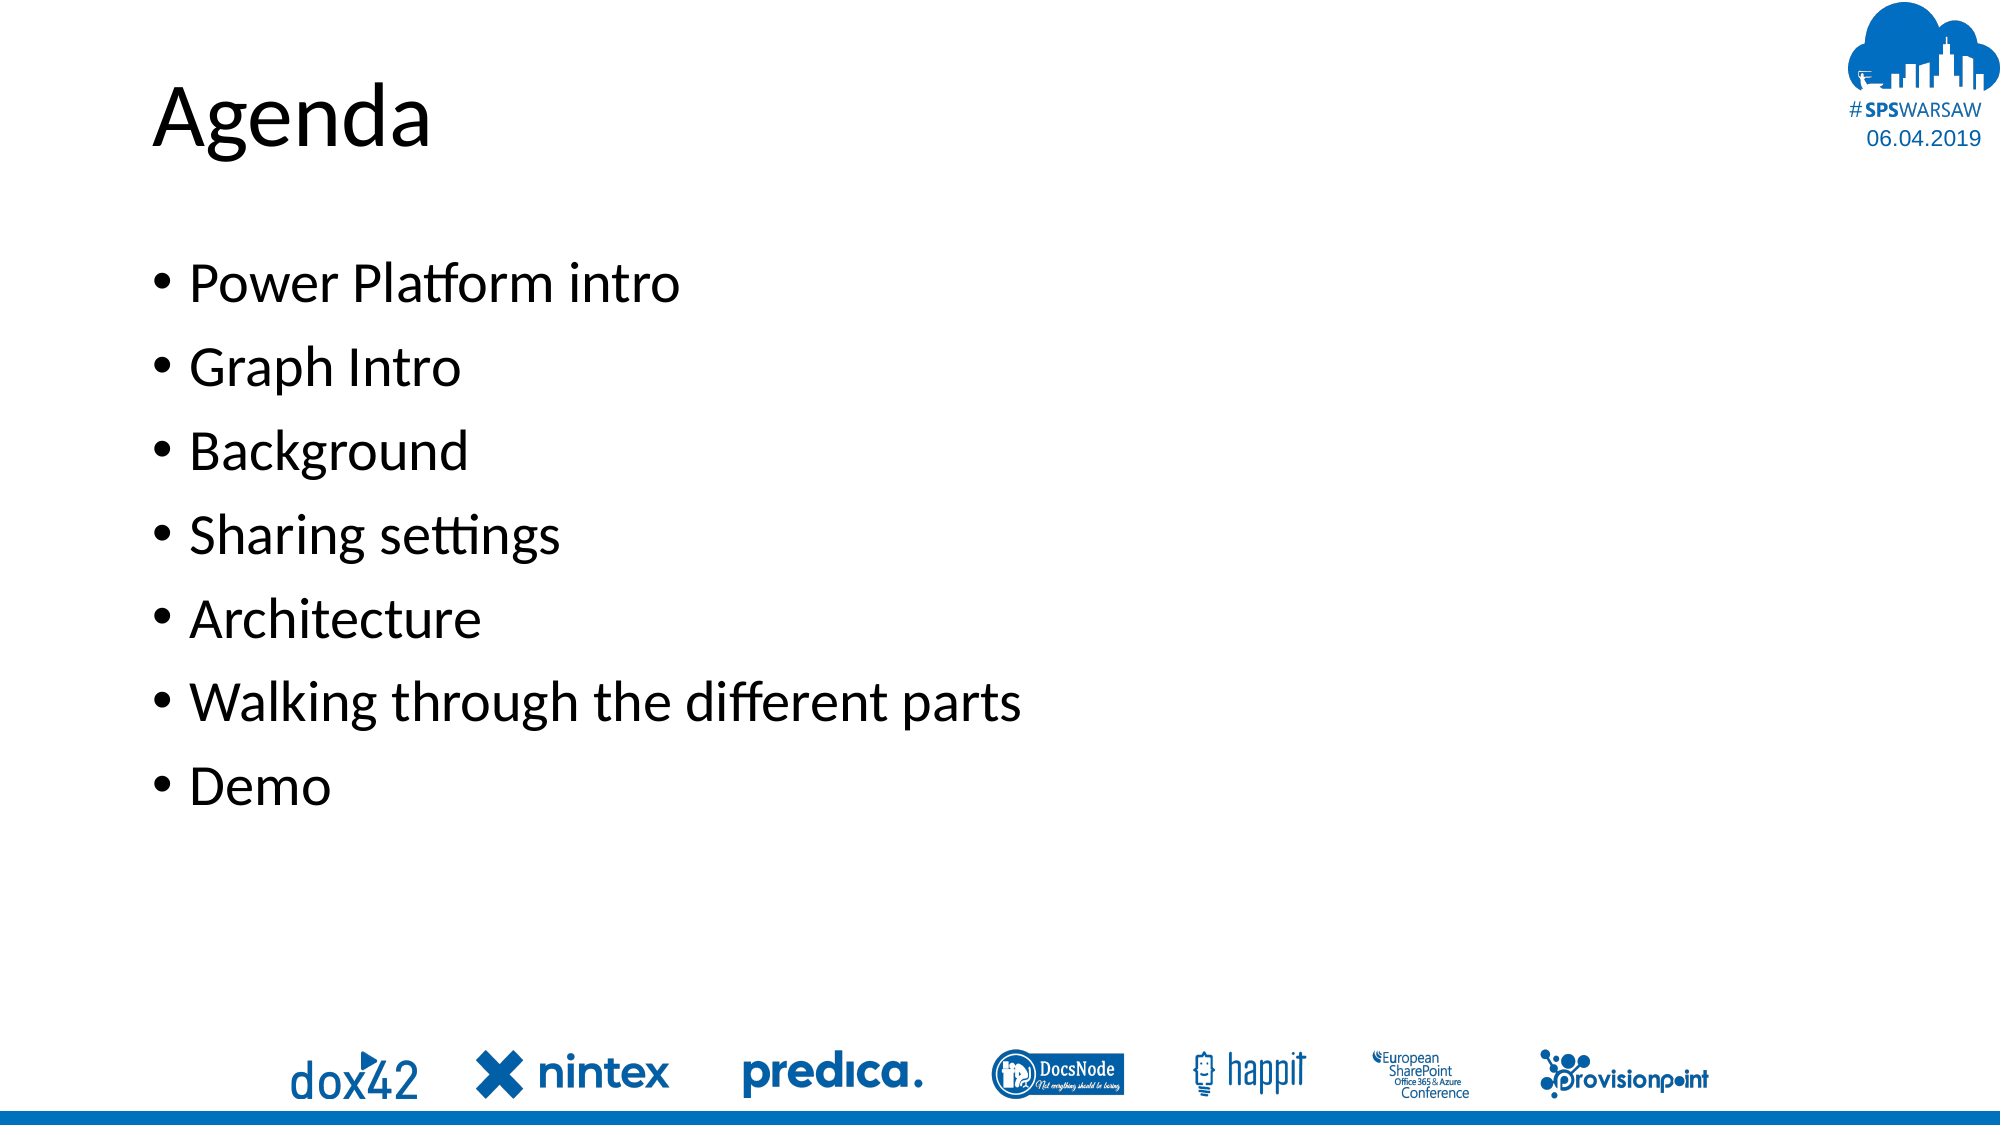

# Agenda
Power Platform intro
Graph Intro
Background
Sharing settings
Architecture
Walking through the different parts
Demo